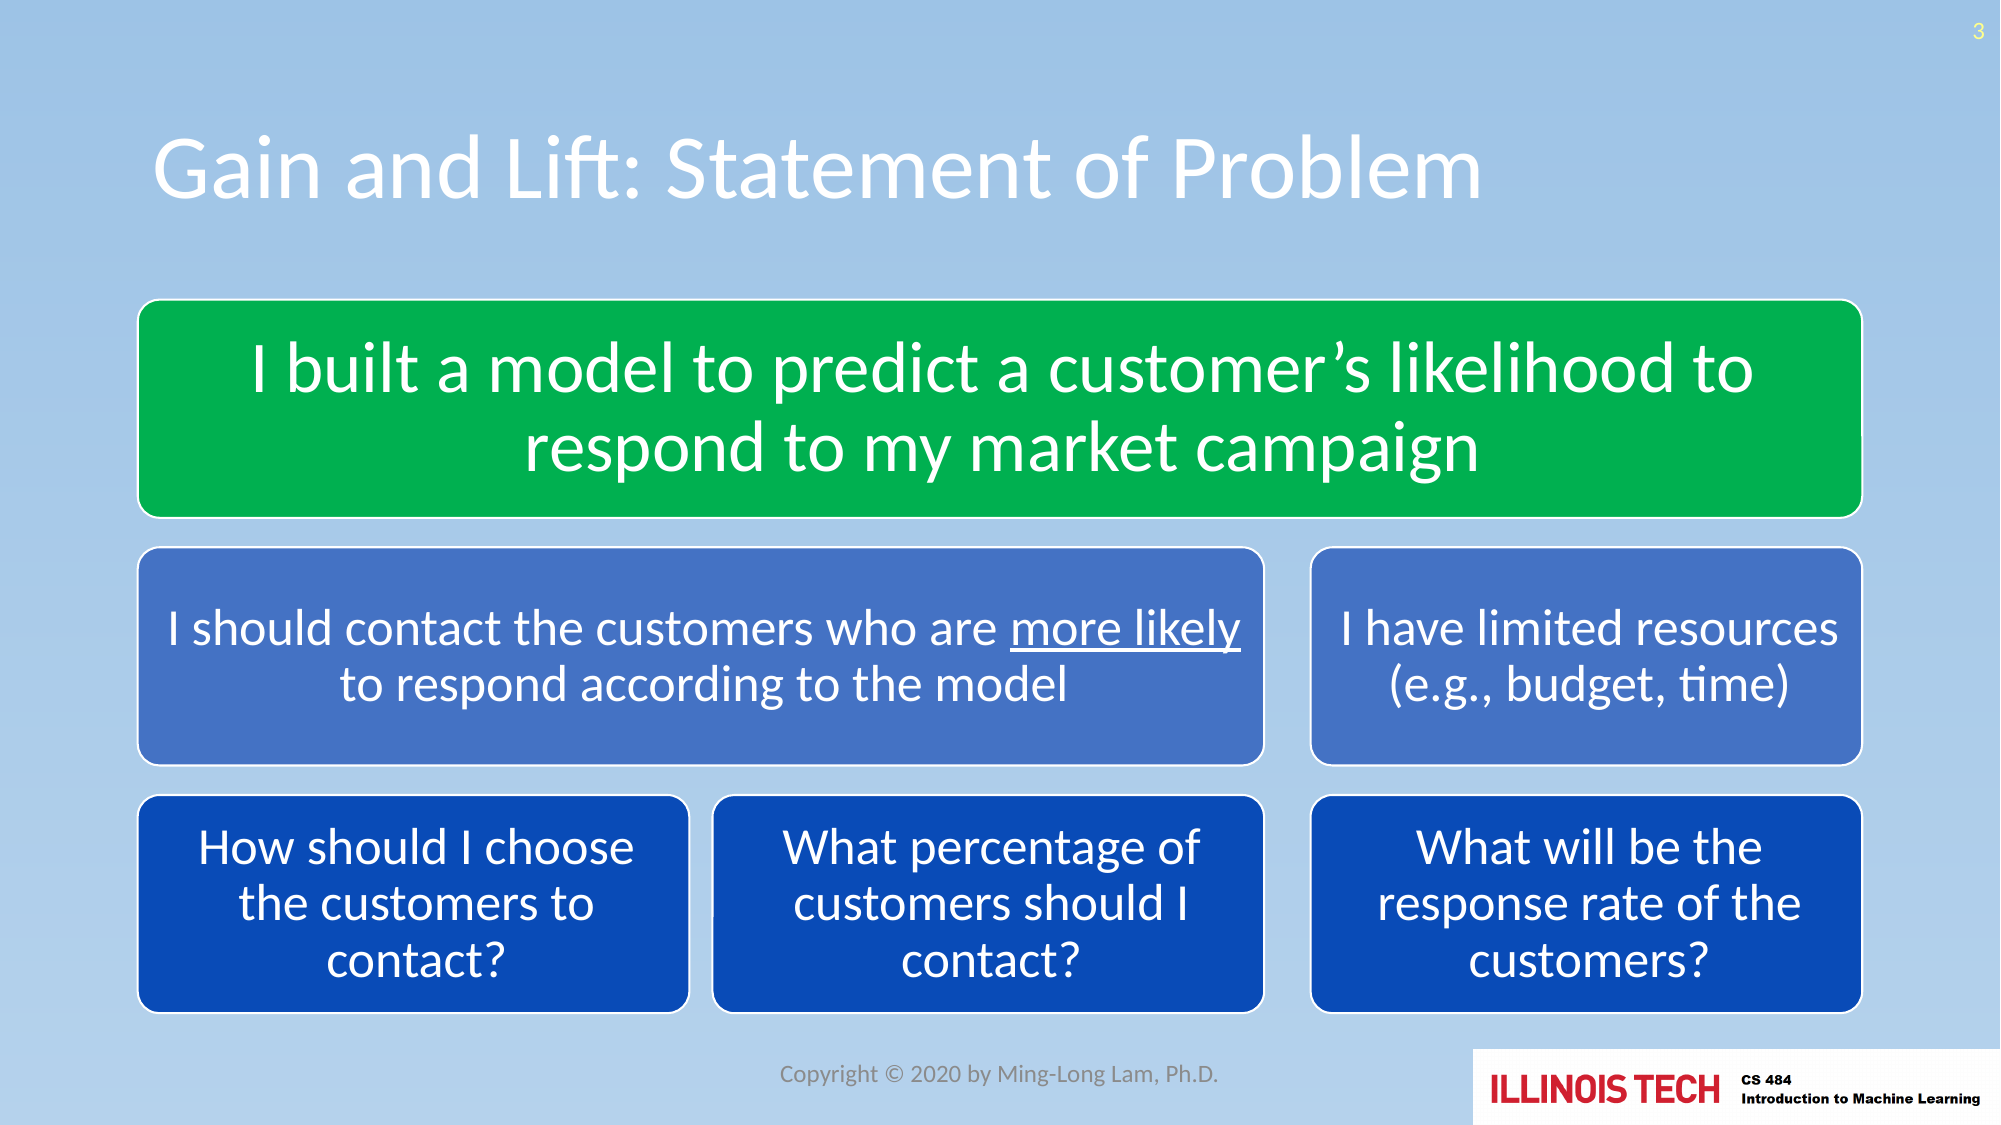

3
# Gain and Lift: Statement of Problem
I built a model to predict a customer’s likelihood to respond to my market campaign
I should contact the customers who are more likely to respond according to the model
How should I choose the customers to contact?
What percentage of customers should I contact?
I have limited resources (e.g., budget, time)
What will be the response rate of the customers?
Copyright © 2020 by Ming-Long Lam, Ph.D.